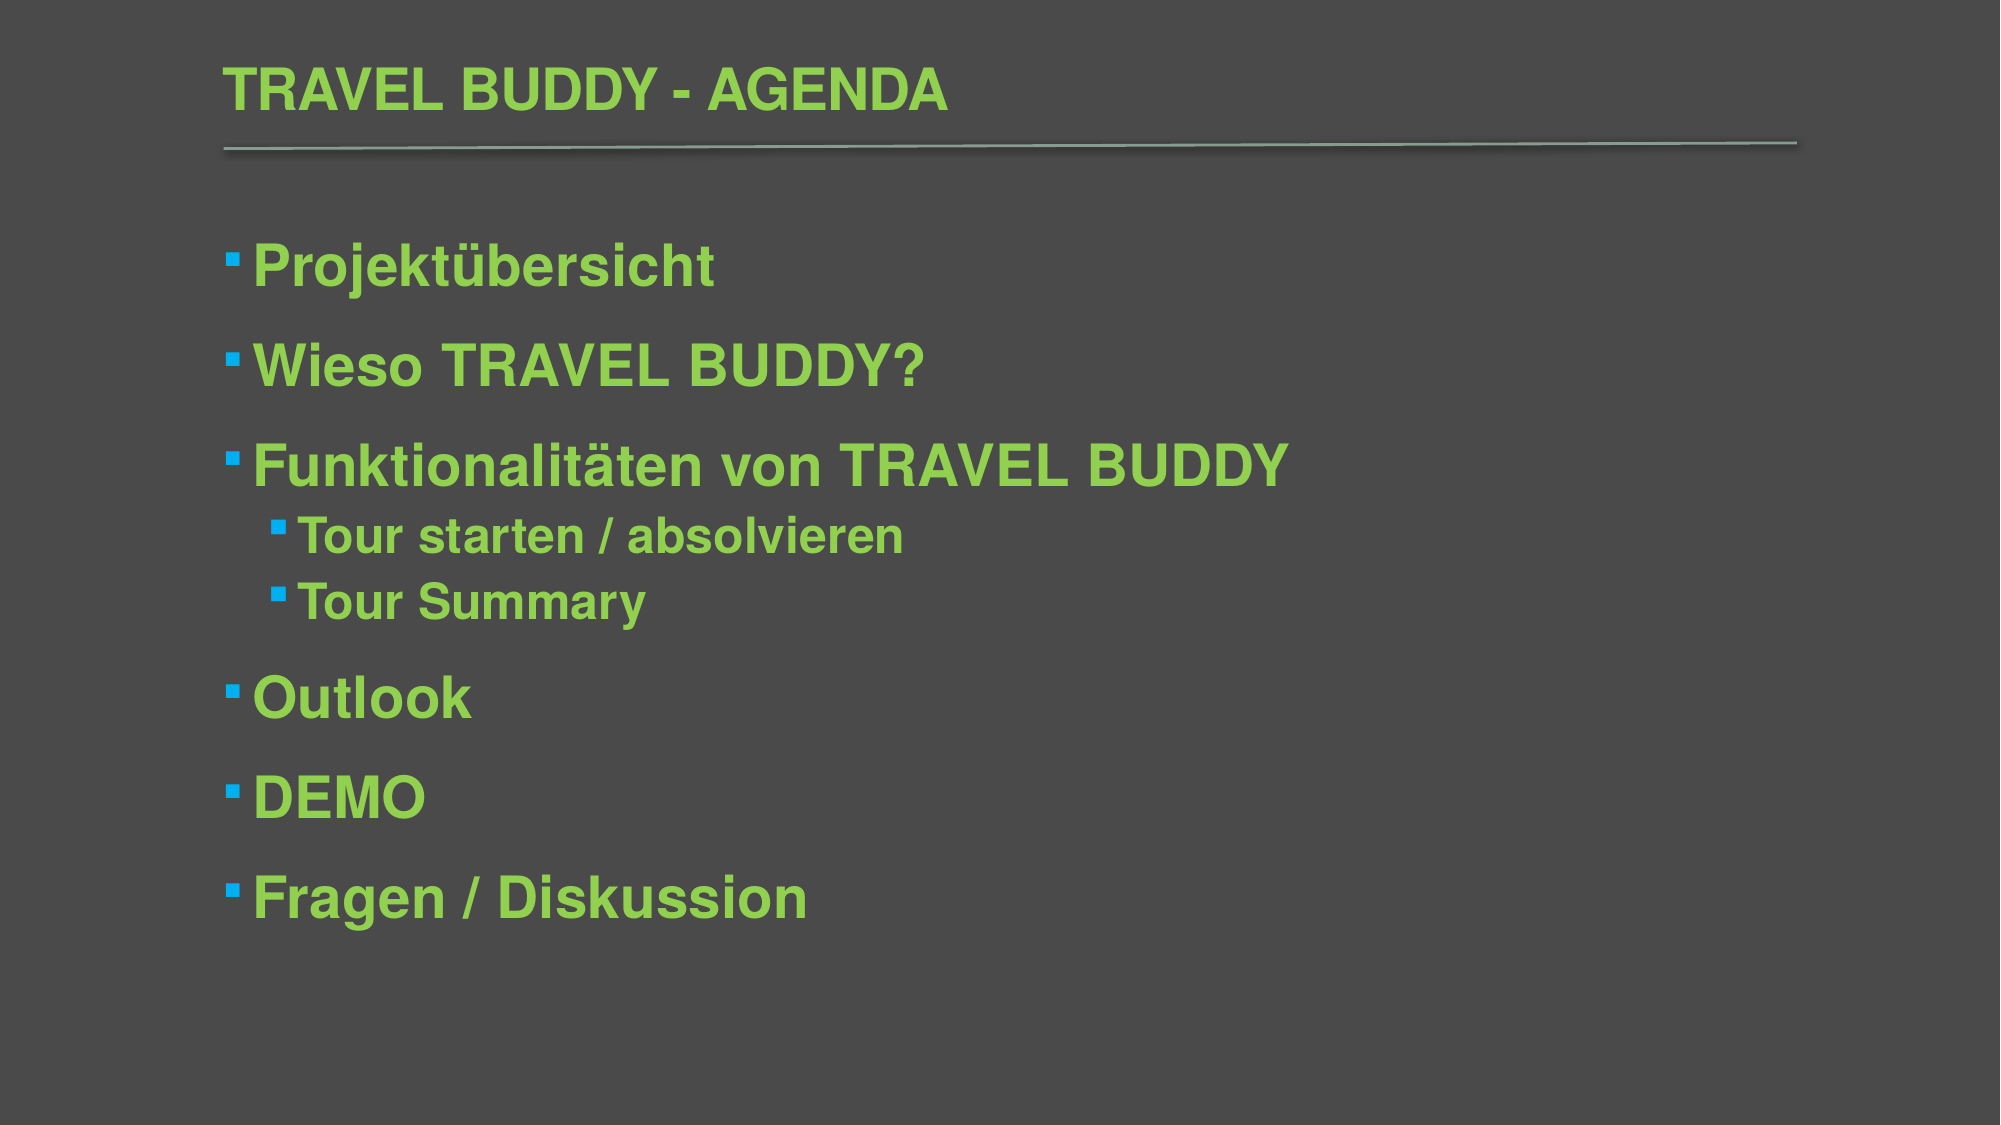

# TRAVEL BUDDY - AGENDA
Projektübersicht
Wieso TRAVEL BUDDY?
Funktionalitäten von TRAVEL BUDDY
Tour starten / absolvieren
Tour Summary
Outlook
DEMO
Fragen / Diskussion